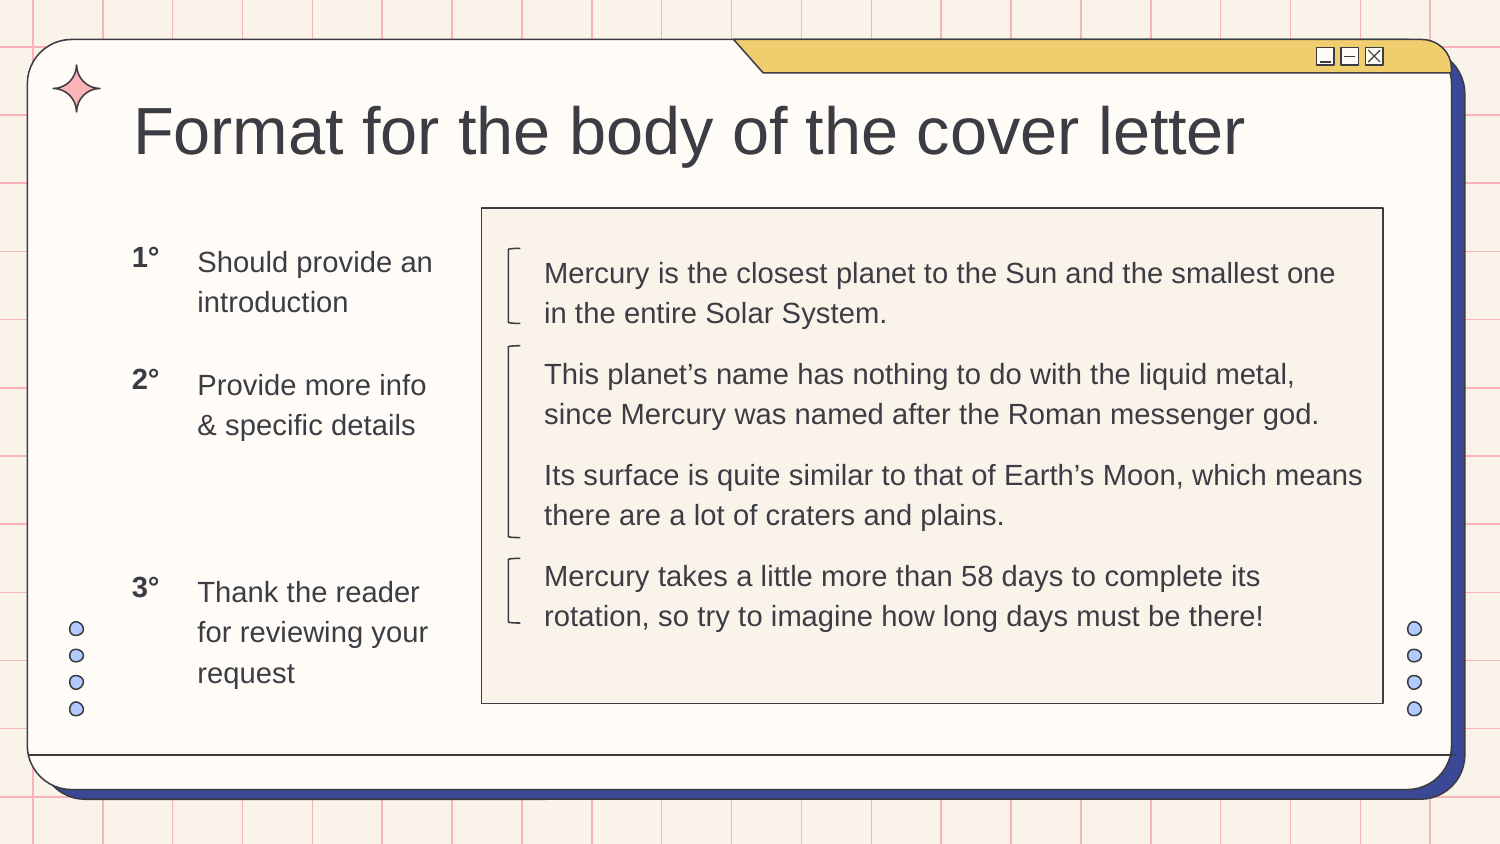

# Format for the body of the cover letter

1°
Should provide an introduction
Mercury is the closest planet to the Sun and the smallest one in the entire Solar System.
This planet’s name has nothing to do with the liquid metal, since Mercury was named after the Roman messenger god.
Its surface is quite similar to that of Earth’s Moon, which means there are a lot of craters and plains.
Mercury takes a little more than 58 days to complete its rotation, so try to imagine how long days must be there!

2°
Provide more info & specific details
3°
Thank the reader for reviewing your request